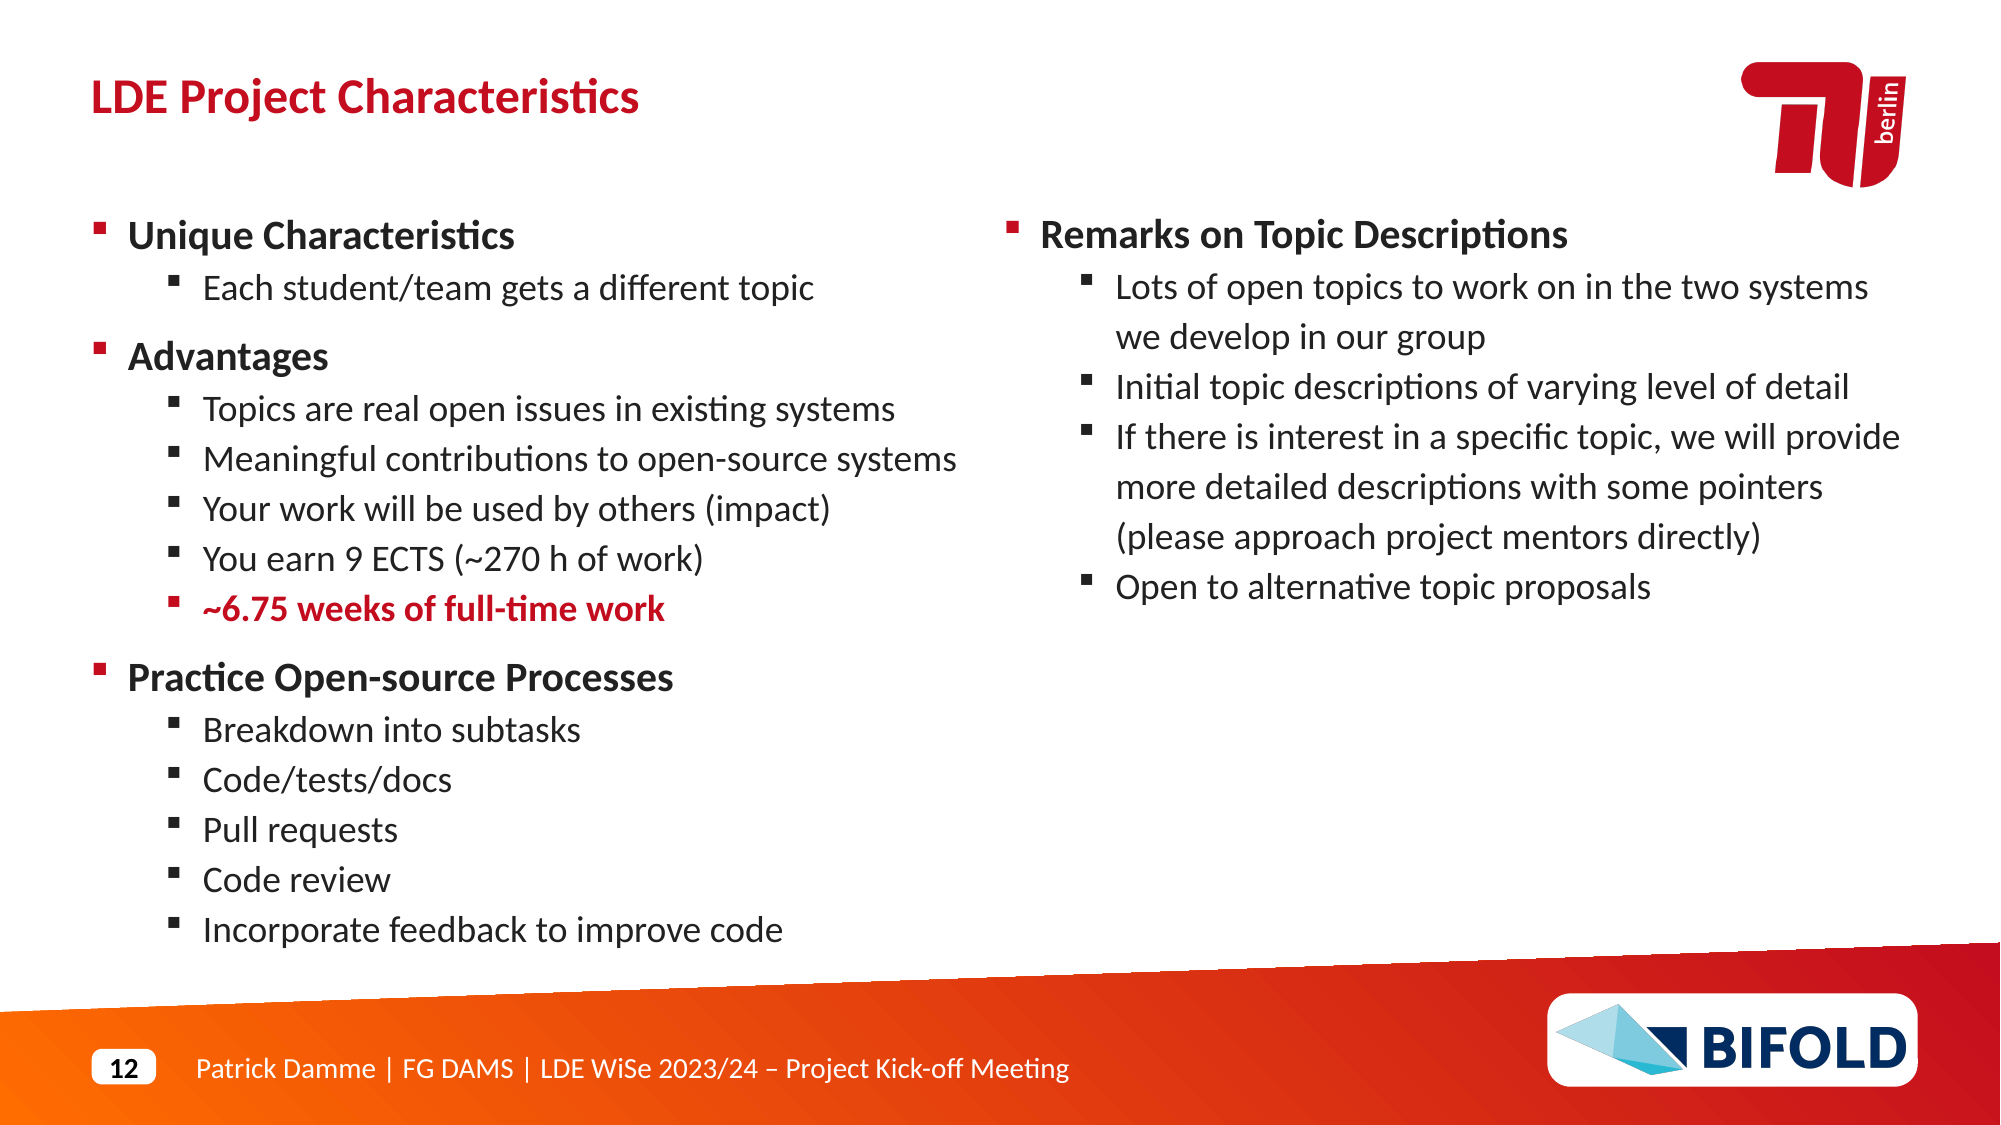

LDE Project Characteristics
Remarks on Topic Descriptions
Lots of open topics to work on in the two systems we develop in our group
Initial topic descriptions of varying level of detail
If there is interest in a specific topic, we will provide more detailed descriptions with some pointers
(please approach project mentors directly)
Open to alternative topic proposals
Unique Characteristics
Each student/team gets a different topic
Advantages
Topics are real open issues in existing systems
Meaningful contributions to open-source systems
Your work will be used by others (impact)
You earn 9 ECTS (~270 h of work)
~6.75 weeks of full-time work
Practice Open-source Processes
Breakdown into subtasks
Code/tests/docs
Pull requests
Code review
Incorporate feedback to improve code